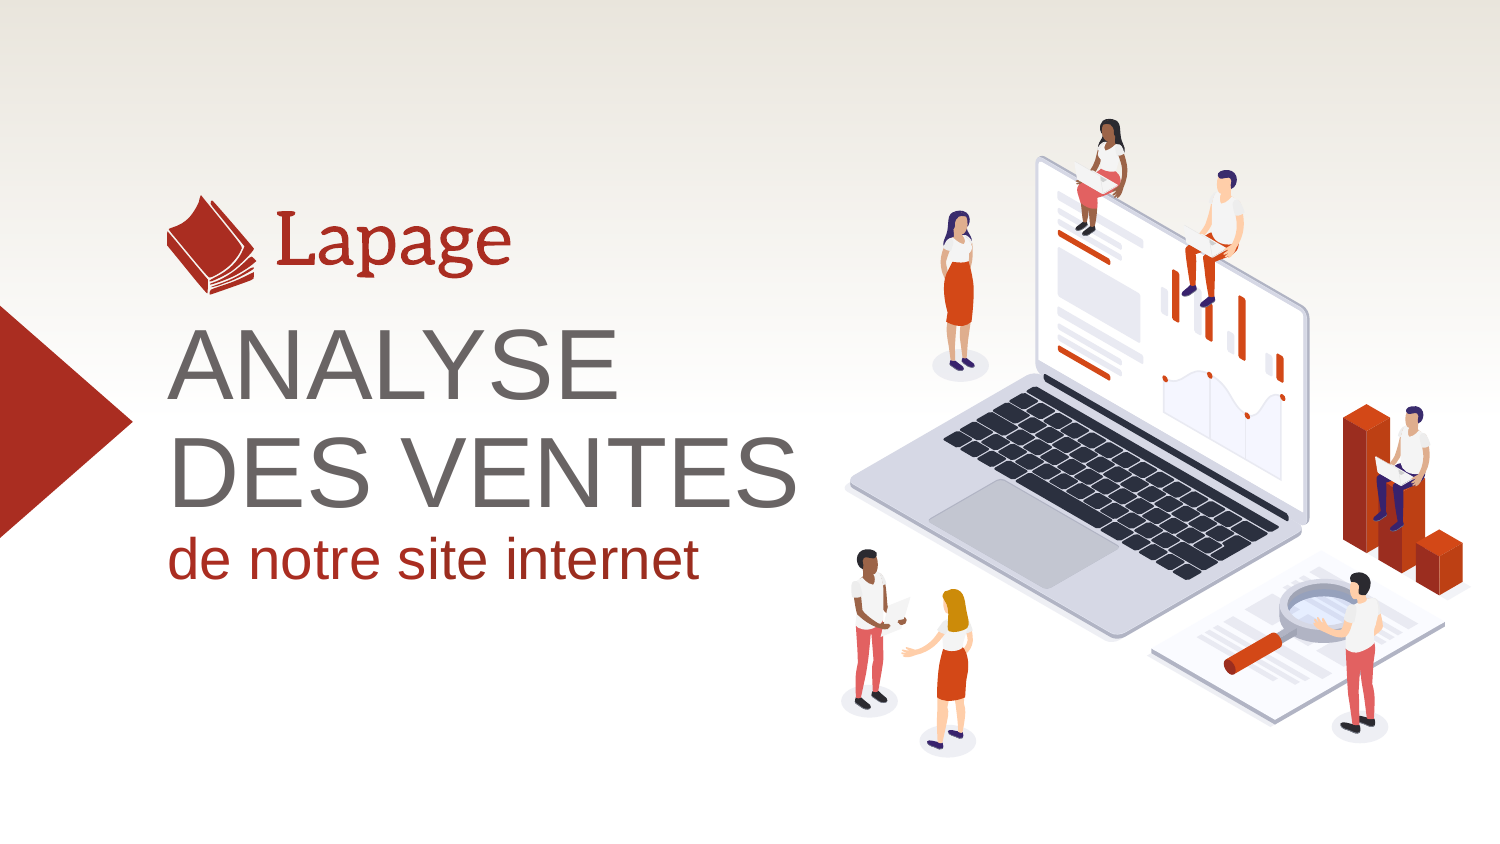

# ANALYSE DES VENTES de notre site internet